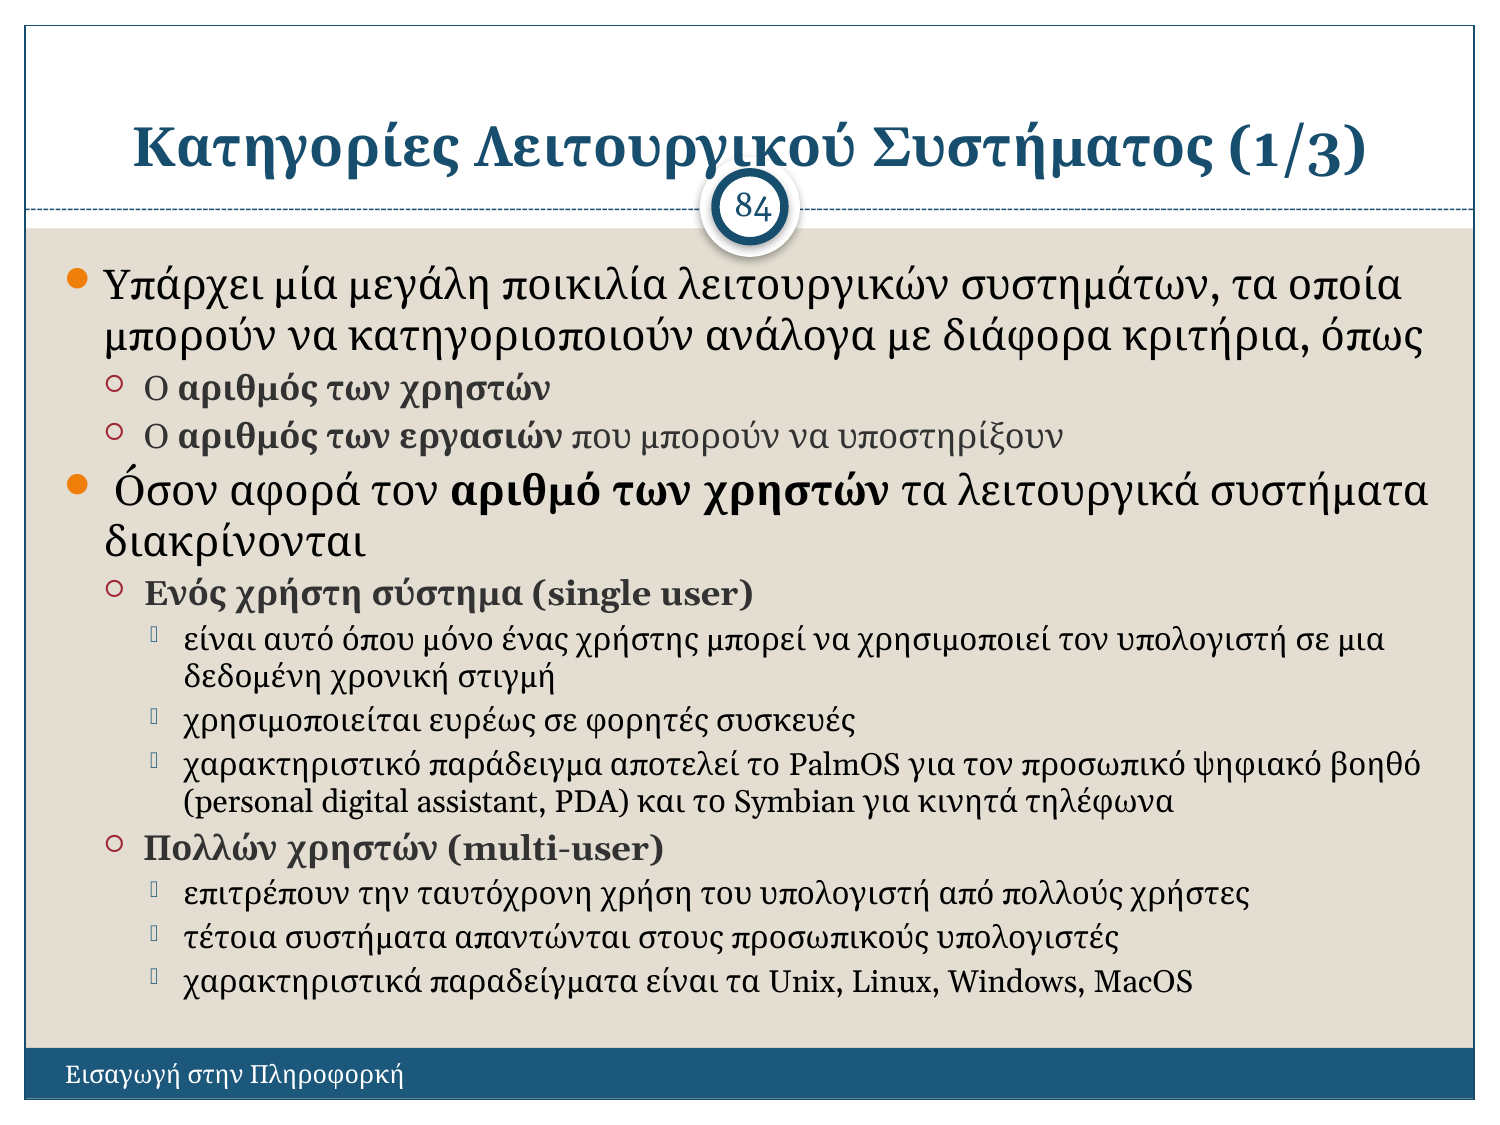

# Κατηγορίες Λειτουργικού Συστήματος (1/3)
84
Υπάρχει μία μεγάλη ποικιλία λειτουργικών συστημάτων, τα οποία μπορούν να κατηγοριοποιούν ανάλογα με διάφορα κριτήρια, όπως
Ο αριθμός των χρηστών
Ο αριθμός των εργασιών που μπορούν να υποστηρίξουν
 Όσον αφορά τον αριθμό των χρηστών τα λειτουργικά συστήματα διακρίνονται
Ενός χρήστη σύστημα (single user)
είναι αυτό όπου μόνο ένας χρήστης μπορεί να χρησιμοποιεί τον υπολογιστή σε μια δεδομένη χρονική στιγμή
χρησιμοποιείται ευρέως σε φορητές συσκευές
χαρακτηριστικό παράδειγμα αποτελεί το PalmOS για τον προσωπικό ψηφιακό βοηθό (personal digital assistant, PDA) και το Symbian για κινητά τηλέφωνα
Πολλών χρηστών (multi-user)
επιτρέπουν την ταυτόχρονη χρήση του υπολογιστή από πολλούς χρήστες
τέτοια συστήματα απαντώνται στους προσωπικούς υπολογιστές
χαρακτηριστικά παραδείγματα είναι τα Unix, Linux, Windows, MacOS

Εισαγωγή στην Πληροφορκή